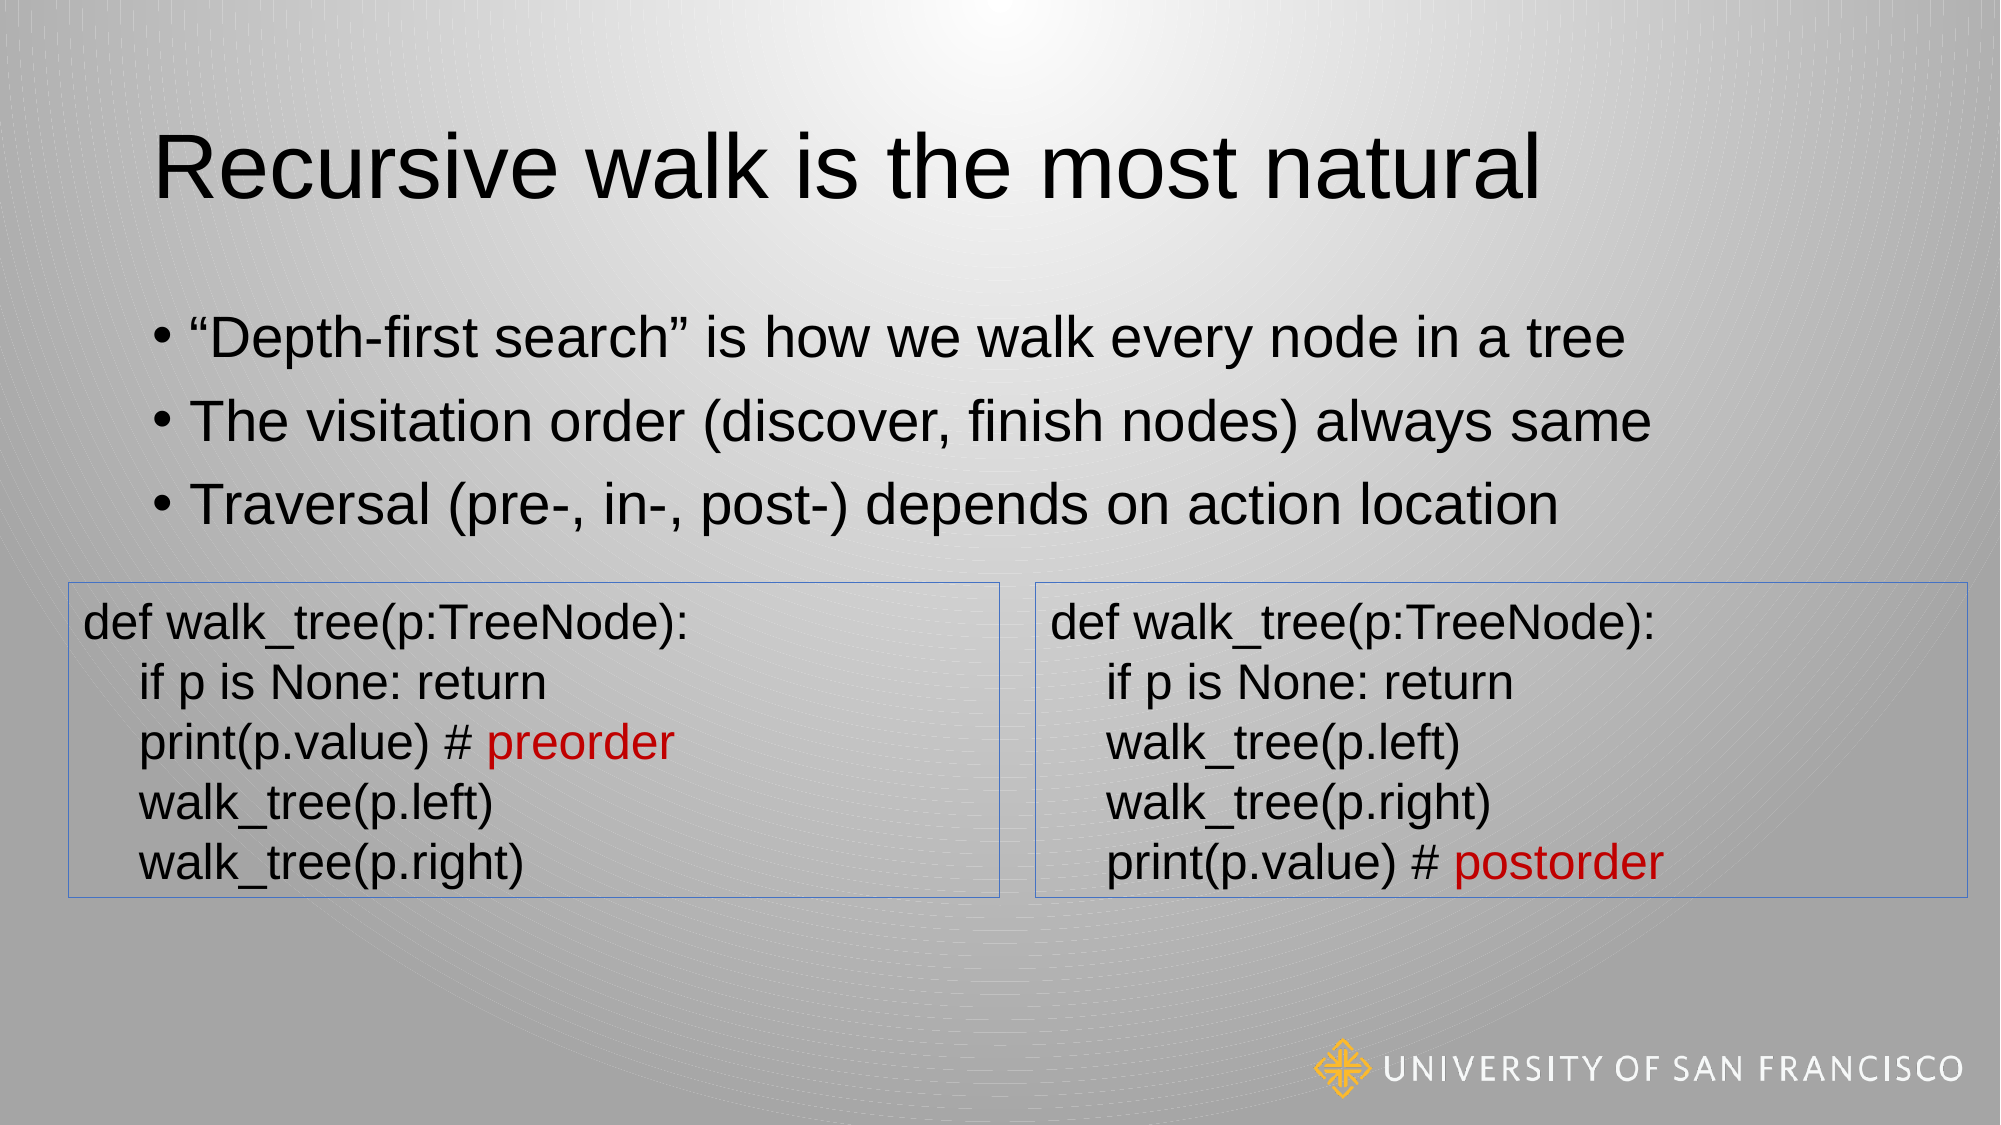

# Recursive walk is the most natural
“Depth-first search” is how we walk every node in a tree
The visitation order (discover, finish nodes) always same
Traversal (pre-, in-, post-) depends on action location
def walk_tree(p:TreeNode):
    if p is None: return
    print(p.value) # preorder
    walk_tree(p.left)
    walk_tree(p.right)
def walk_tree(p:TreeNode):
    if p is None: return
    walk_tree(p.left)
    walk_tree(p.right)
    print(p.value) # postorder